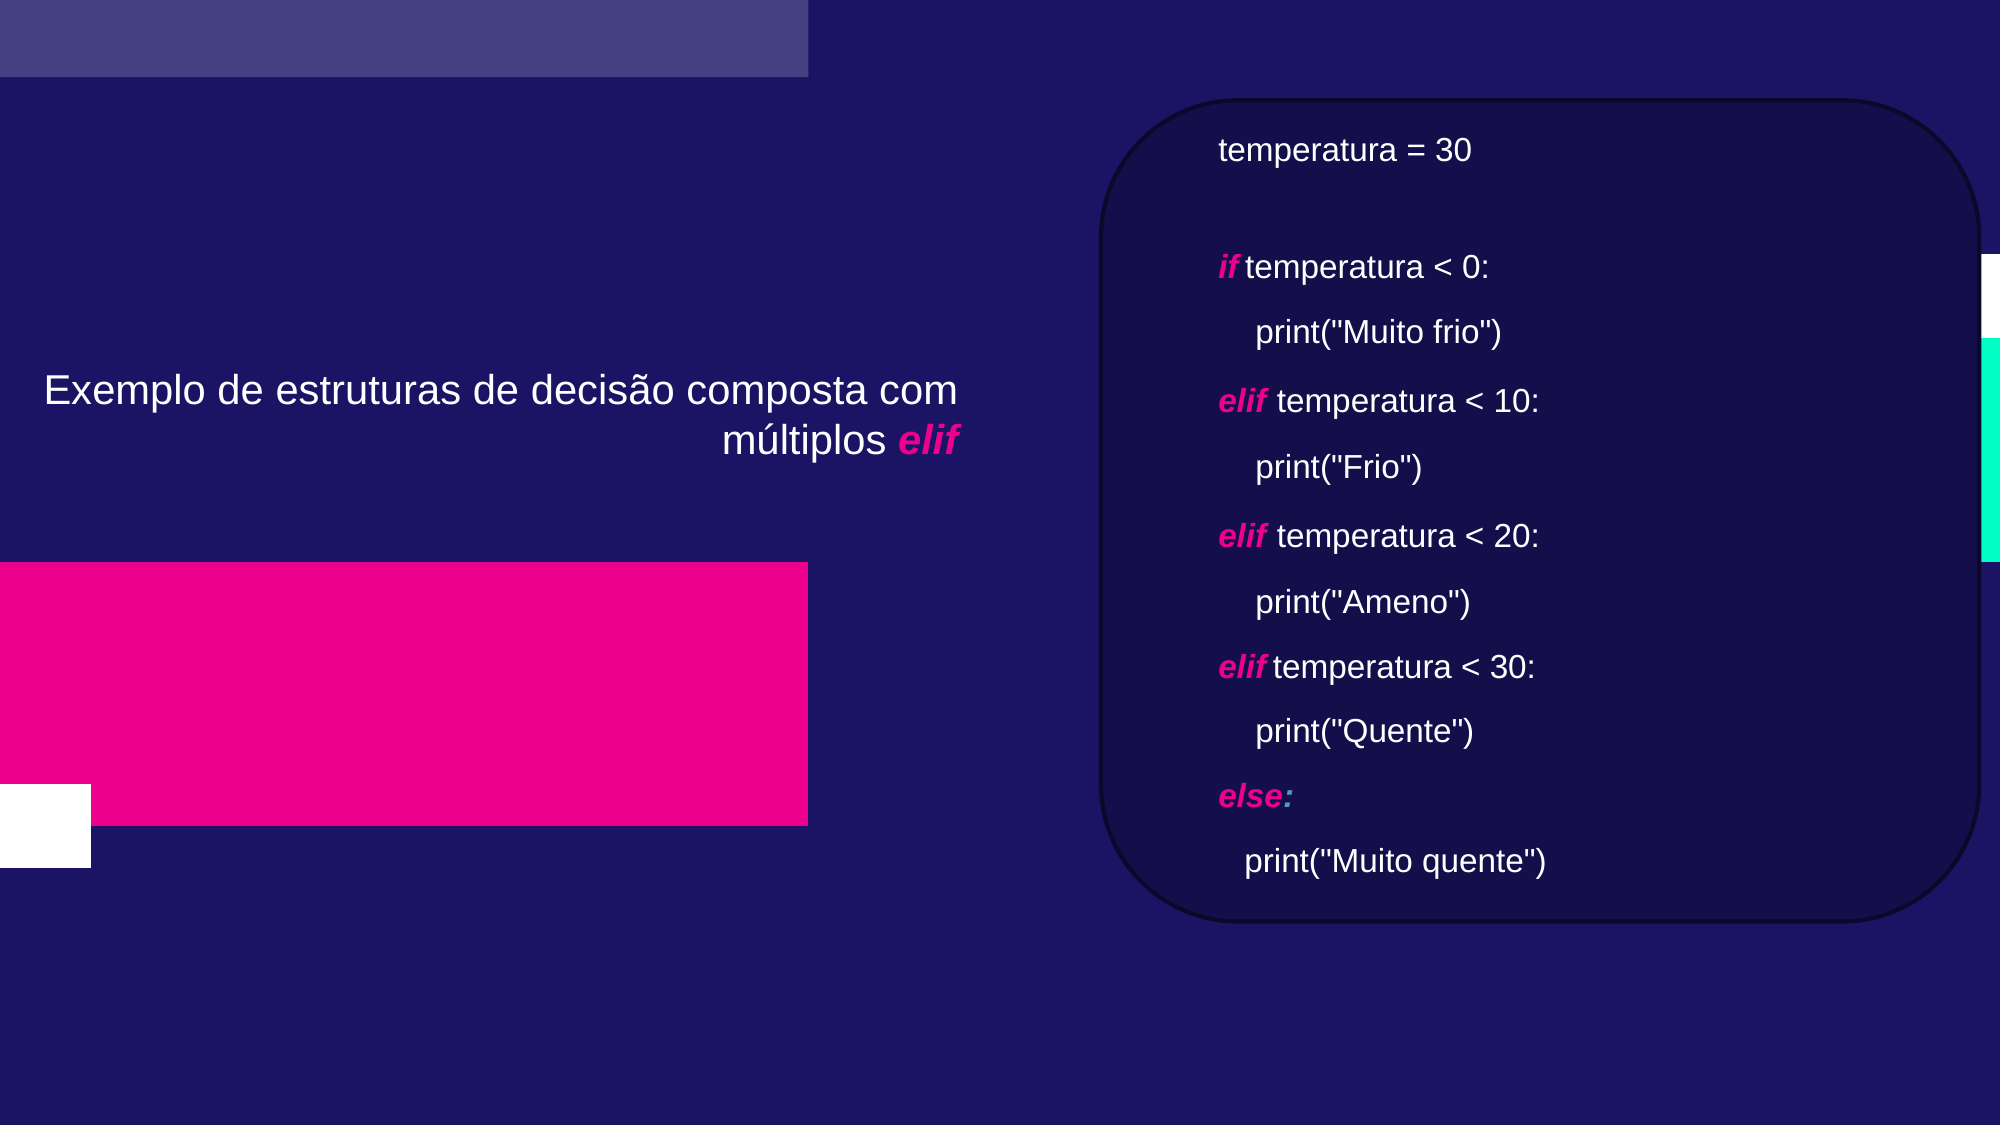

temperatura = 30

if temperatura < 0:
    print("Muito frio")
elif temperatura < 10:
    print("Frio")
elif temperatura < 20:
    print("Ameno")
elif temperatura < 30:
    print("Quente")
else:
    print("Muito quente")
Exemplo de estruturas de decisão composta com múltiplos elif